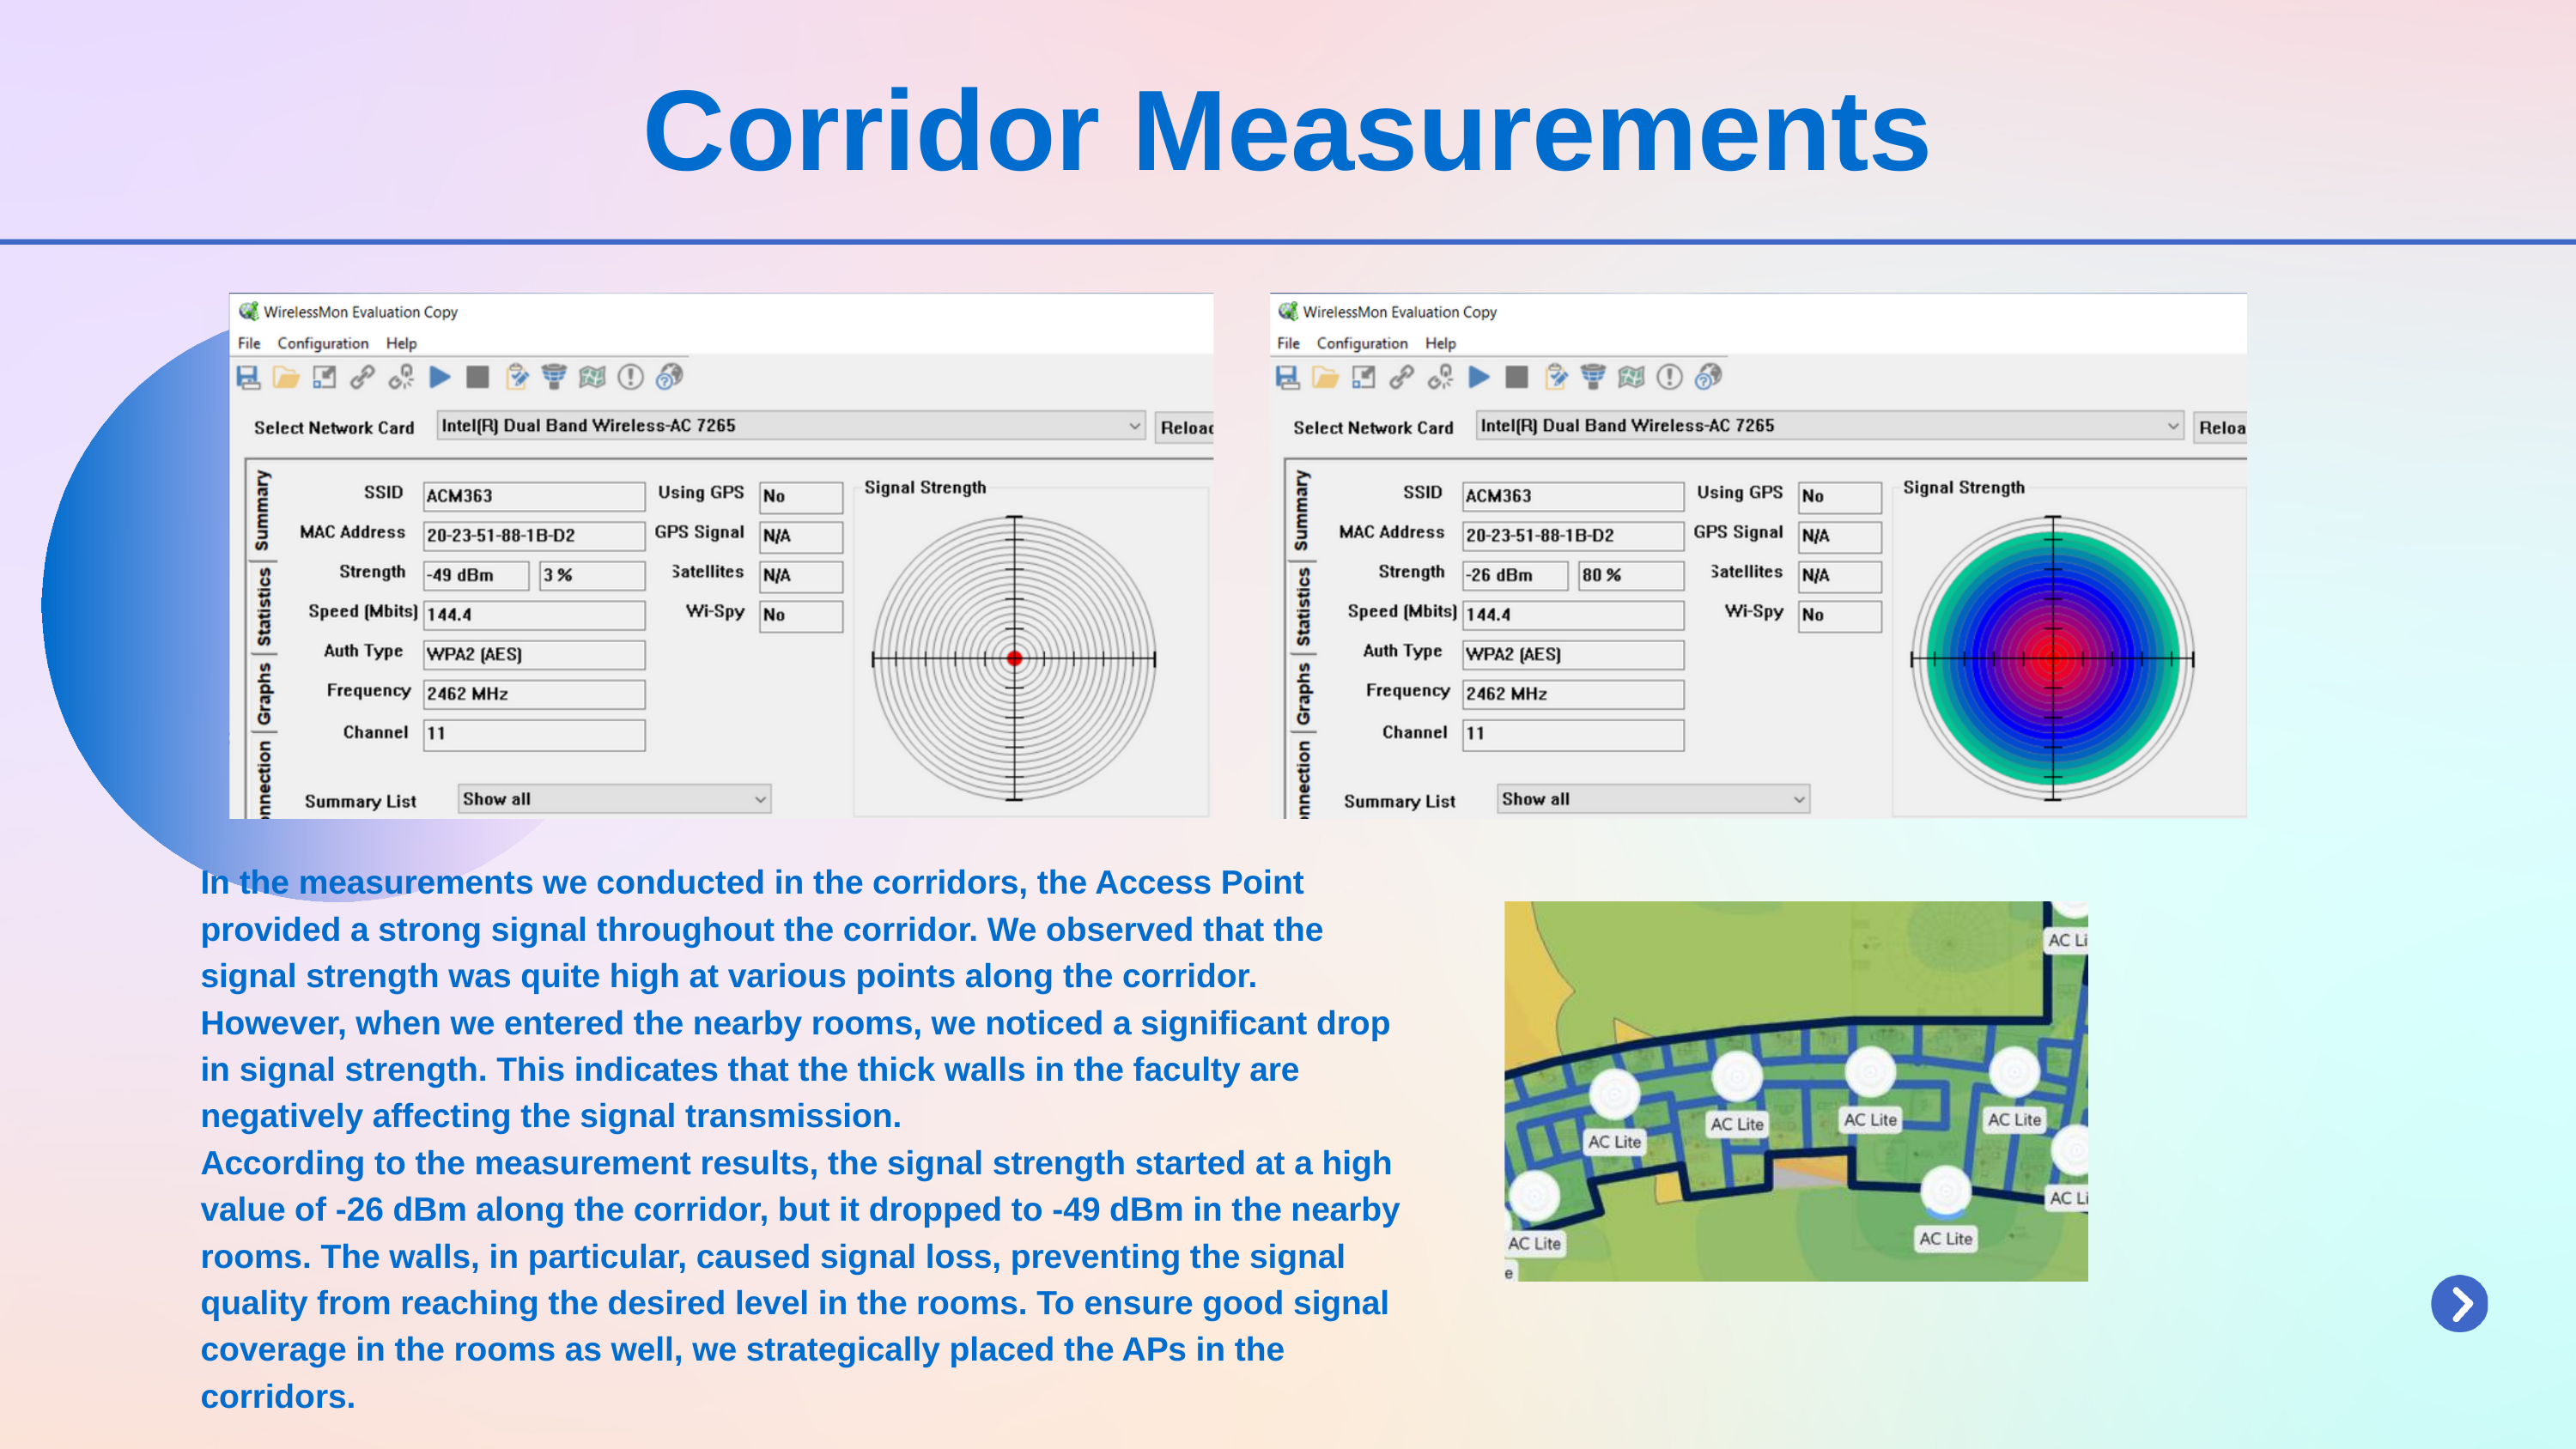

Corridor Measurements

In the measurements we conducted in the corridors, the Access Point provided a strong signal throughout the corridor. We observed that the signal strength was quite high at various points along the corridor. However, when we entered the nearby rooms, we noticed a significant drop in signal strength. This indicates that the thick walls in the faculty are negatively affecting the signal transmission.
According to the measurement results, the signal strength started at a high value of -26 dBm along the corridor, but it dropped to -49 dBm in the nearby rooms. The walls, in particular, caused signal loss, preventing the signal quality from reaching the desired level in the rooms. To ensure good signal coverage in the rooms as well, we strategically placed the APs in the corridors.